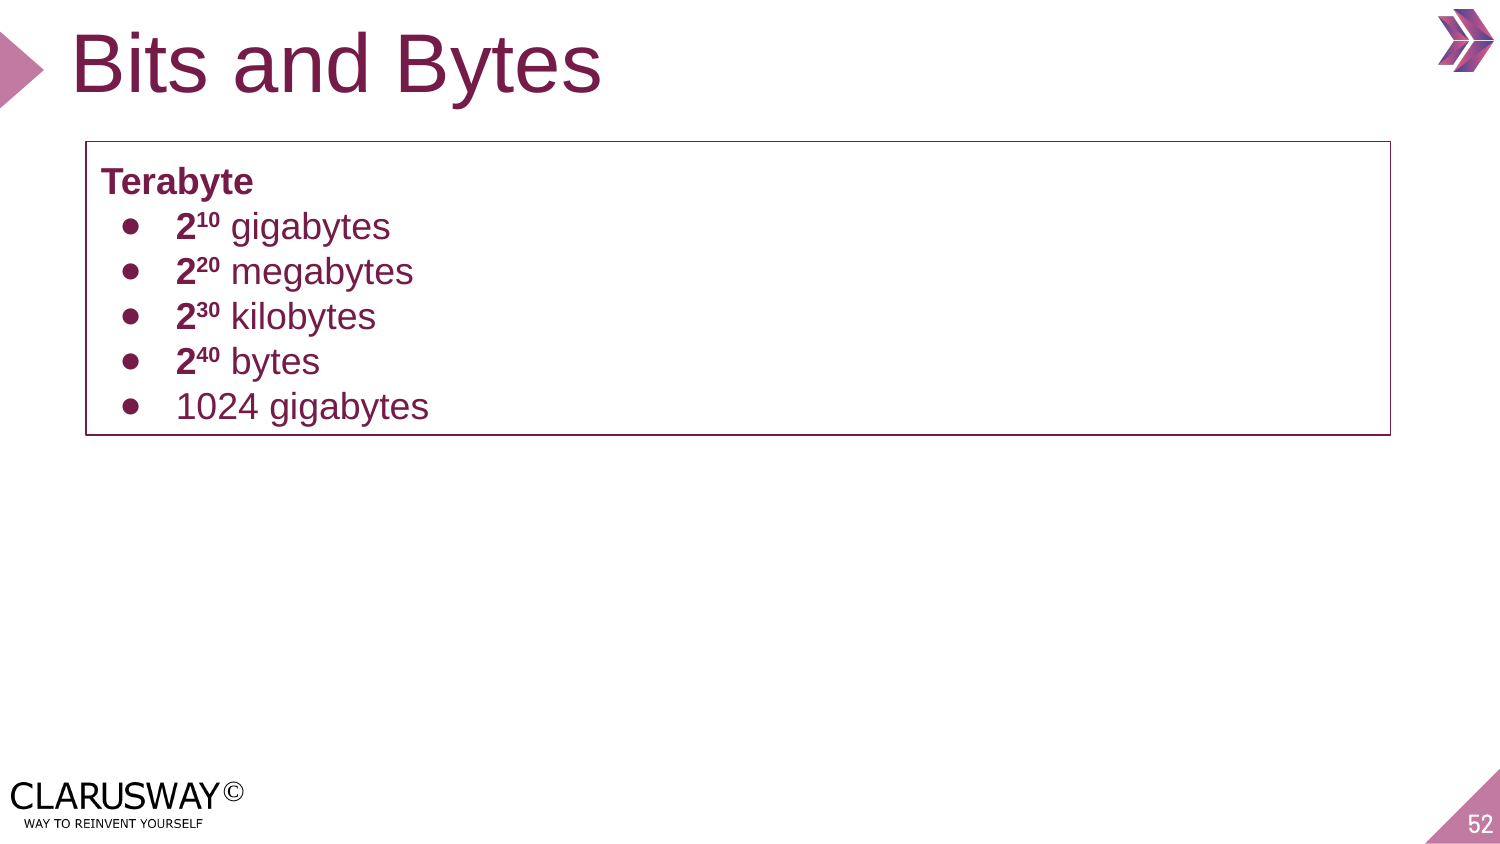

Bits and Bytes
Terabyte
210 gigabytes
220 megabytes
230 kilobytes
240 bytes
1024 gigabytes

52